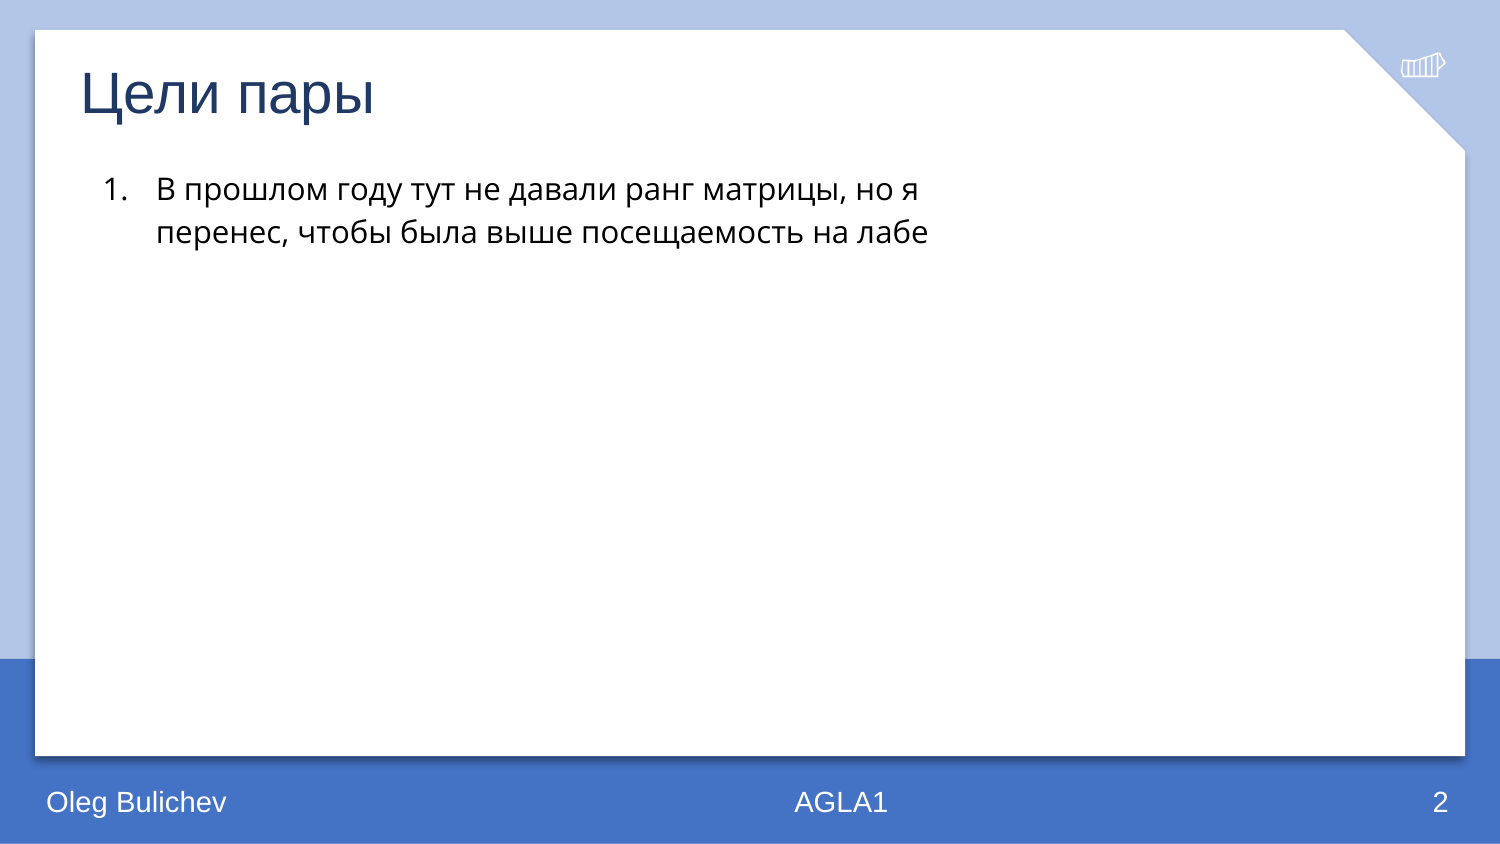

# Цели пары
В прошлом году тут не давали ранг матрицы, но я перенес, чтобы была выше посещаемость на лабе